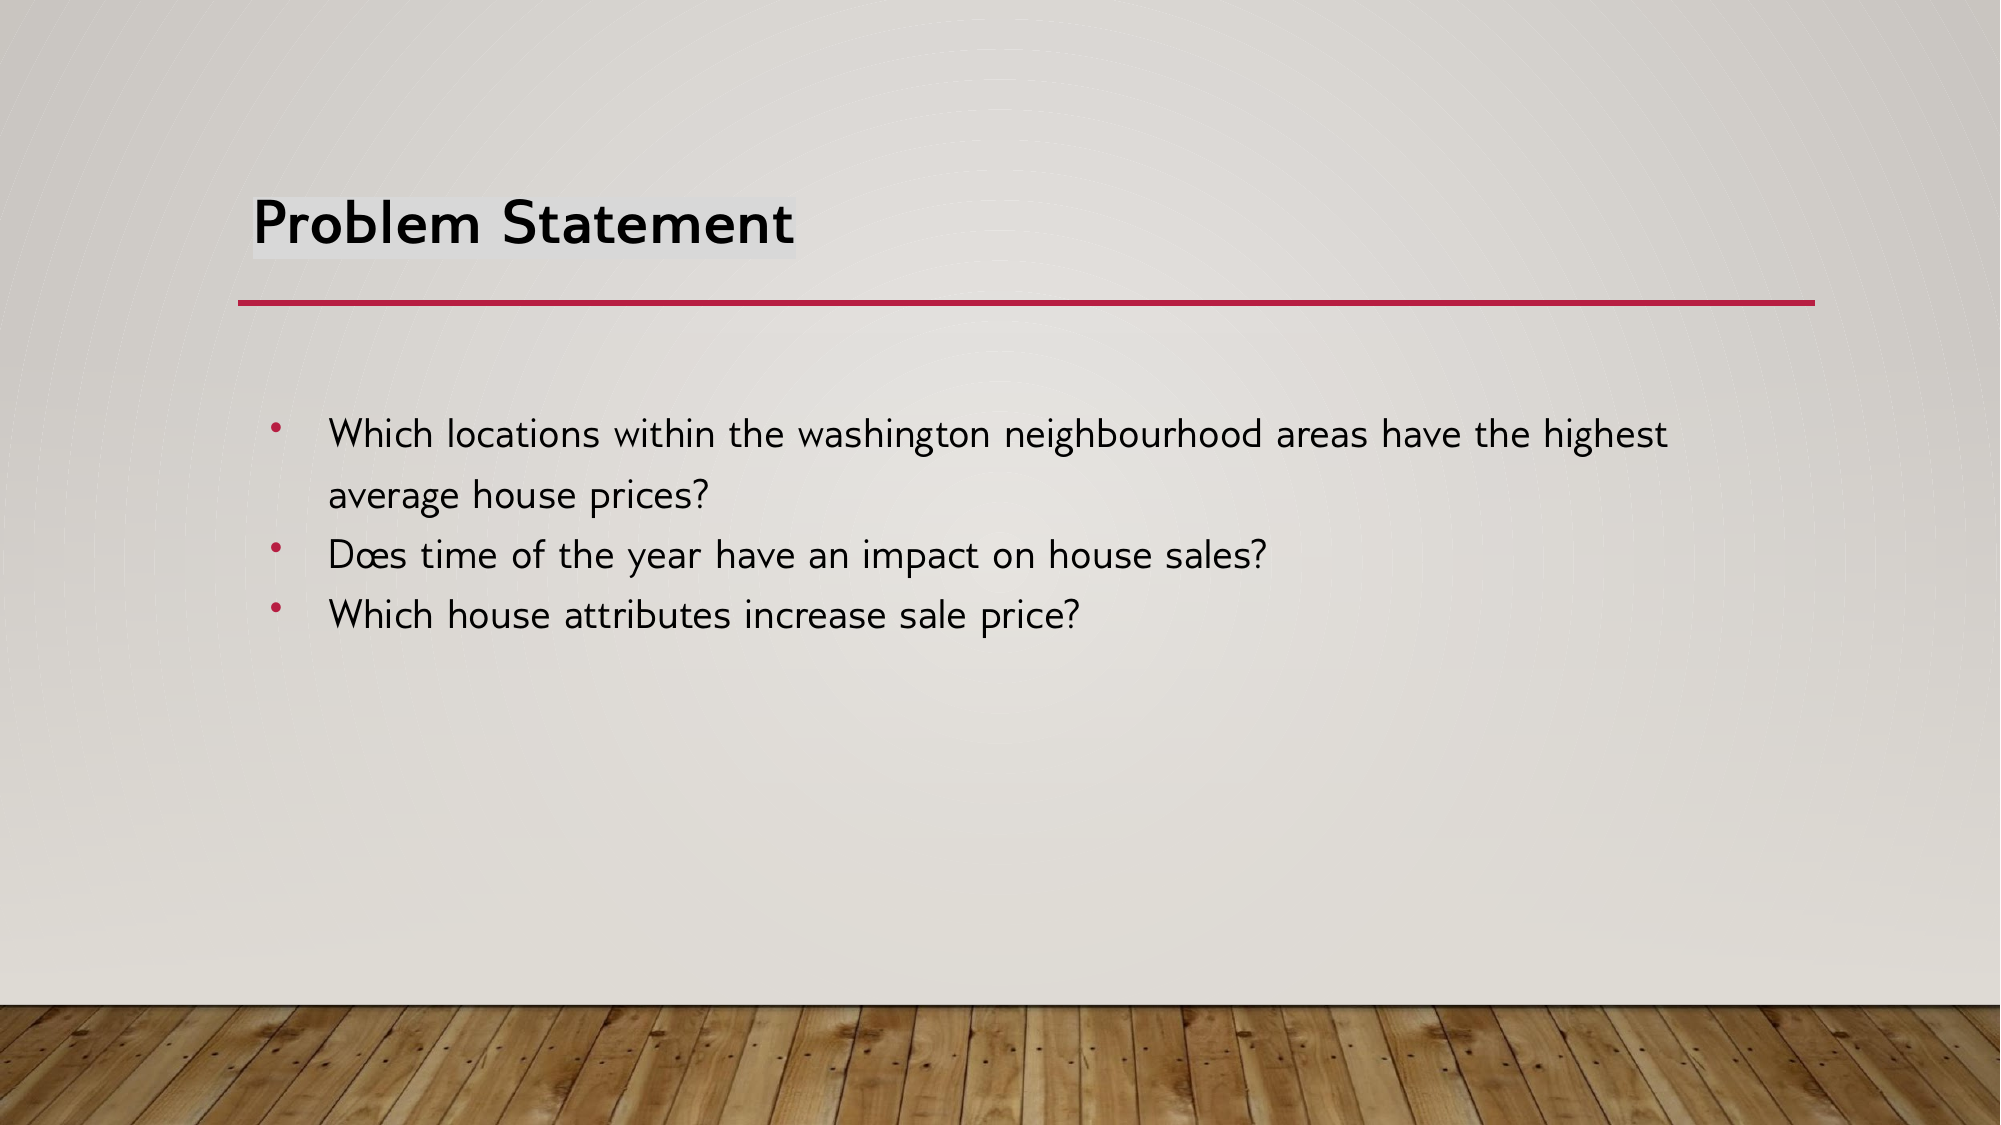

# Problem Statement

Which locations within the washington neighbourhood areas have the highest average house prices?
Does time of the year have an impact on house sales?
Which house attributes increase sale price?